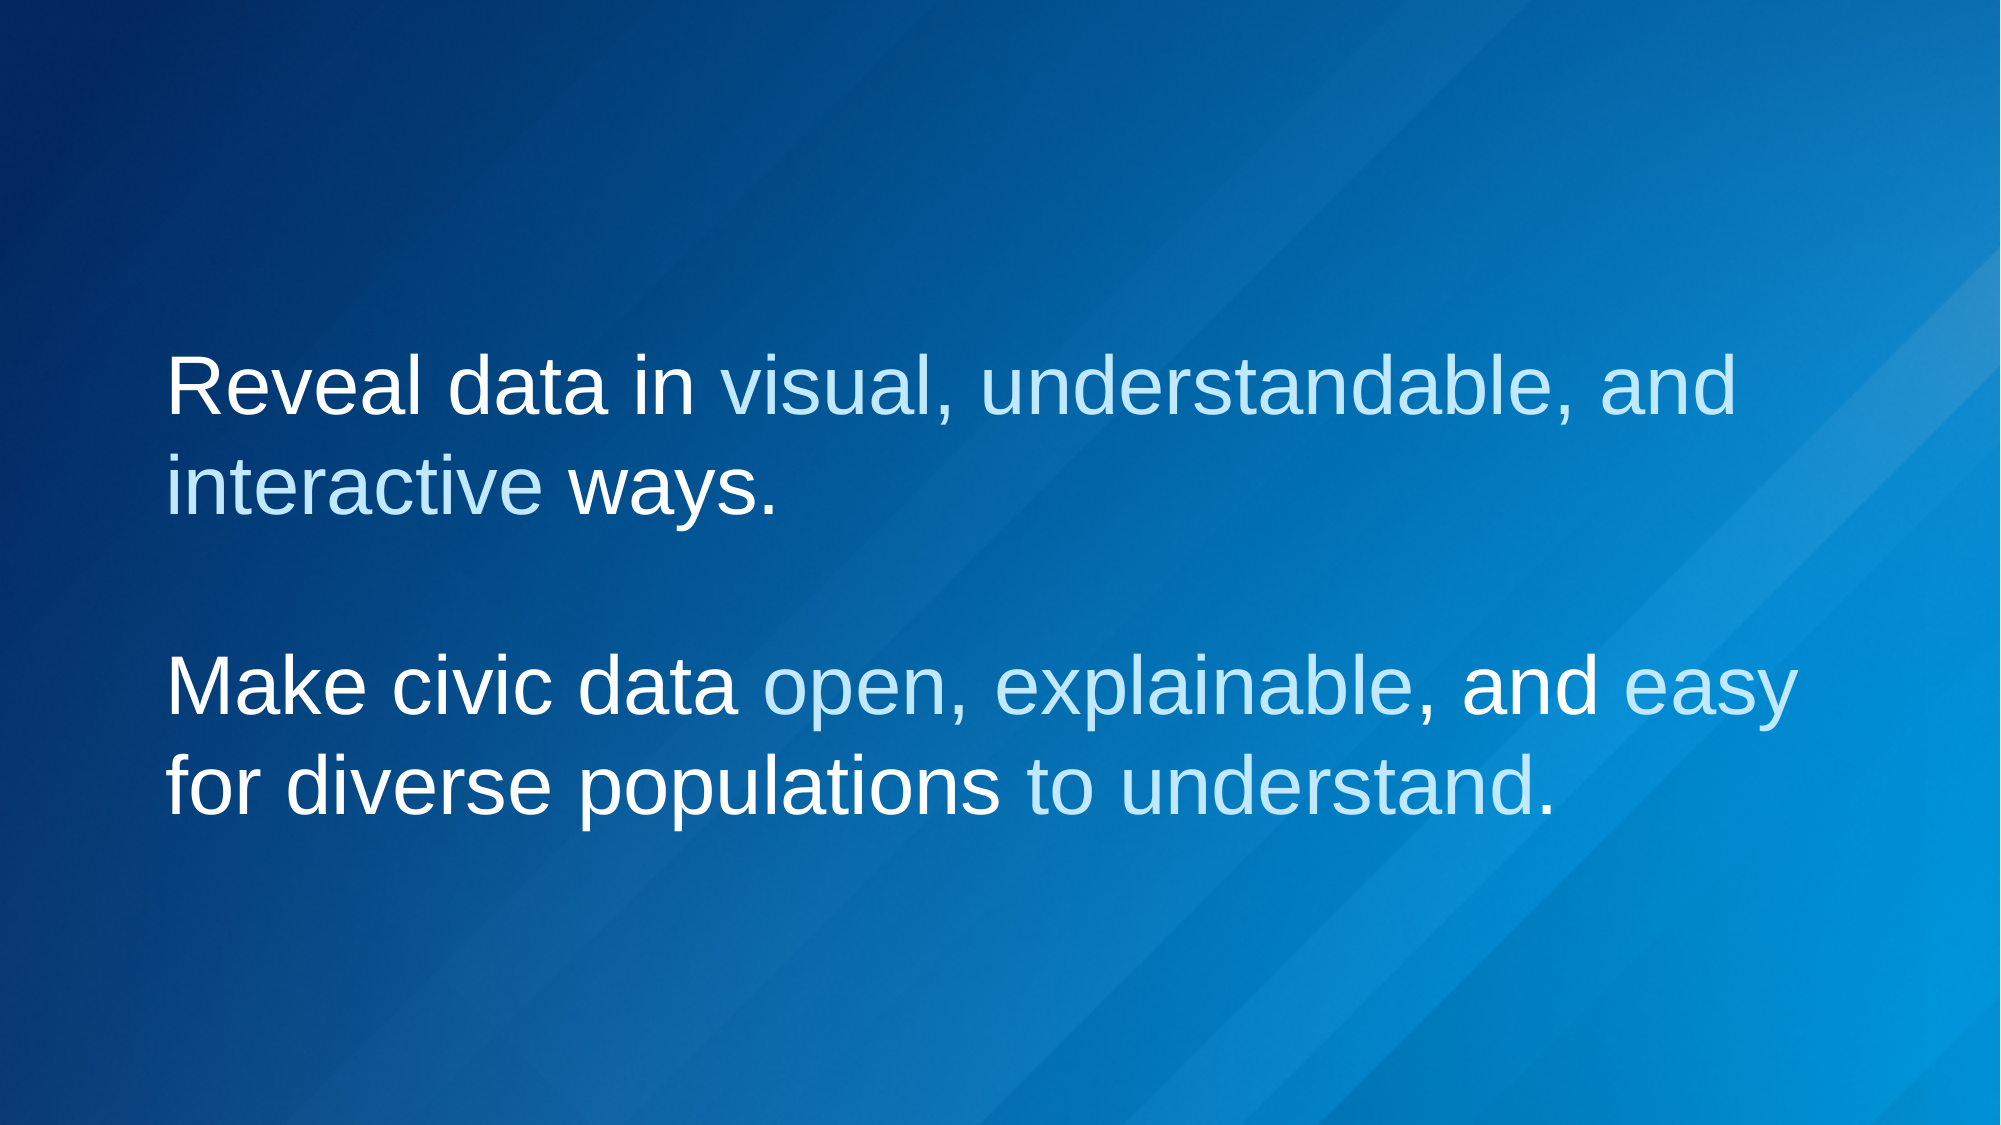

Reveal data in visual, understandable, and interactive ways.

Make civic data open, explainable, and easy for diverse populations to understand.